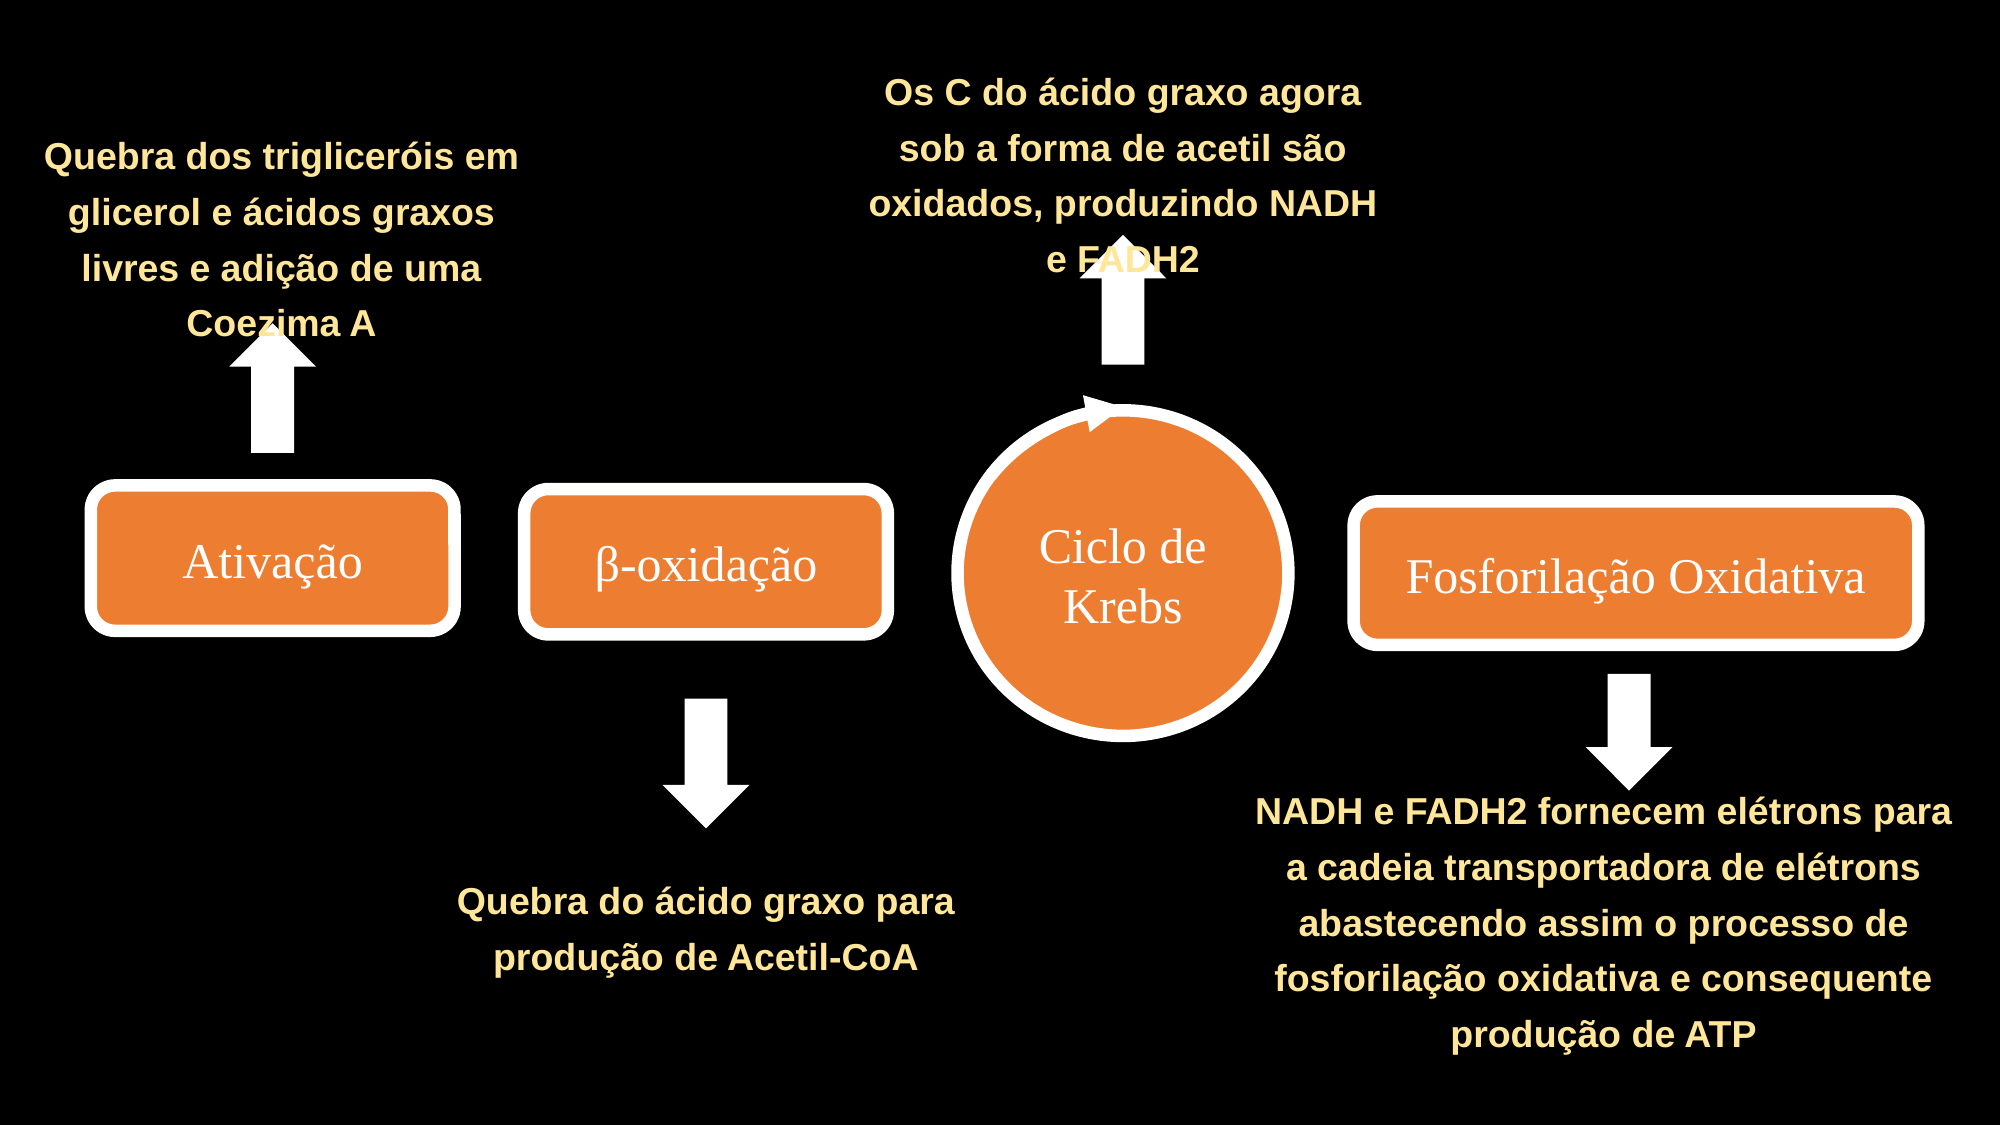

Os C do ácido graxo agora sob a forma de acetil são oxidados, produzindo NADH e FADH2
Quebra dos trigliceróis em glicerol e ácidos graxos livres e adição de uma Coezima A

Ciclo de Krebs
Ativação
β-oxidação
Fosforilação Oxidativa

NADH e FADH2 fornecem elétrons para a cadeia transportadora de elétrons abastecendo assim o processo de fosforilação oxidativa e consequente produção de ATP
Quebra do ácido graxo para produção de Acetil-CoA